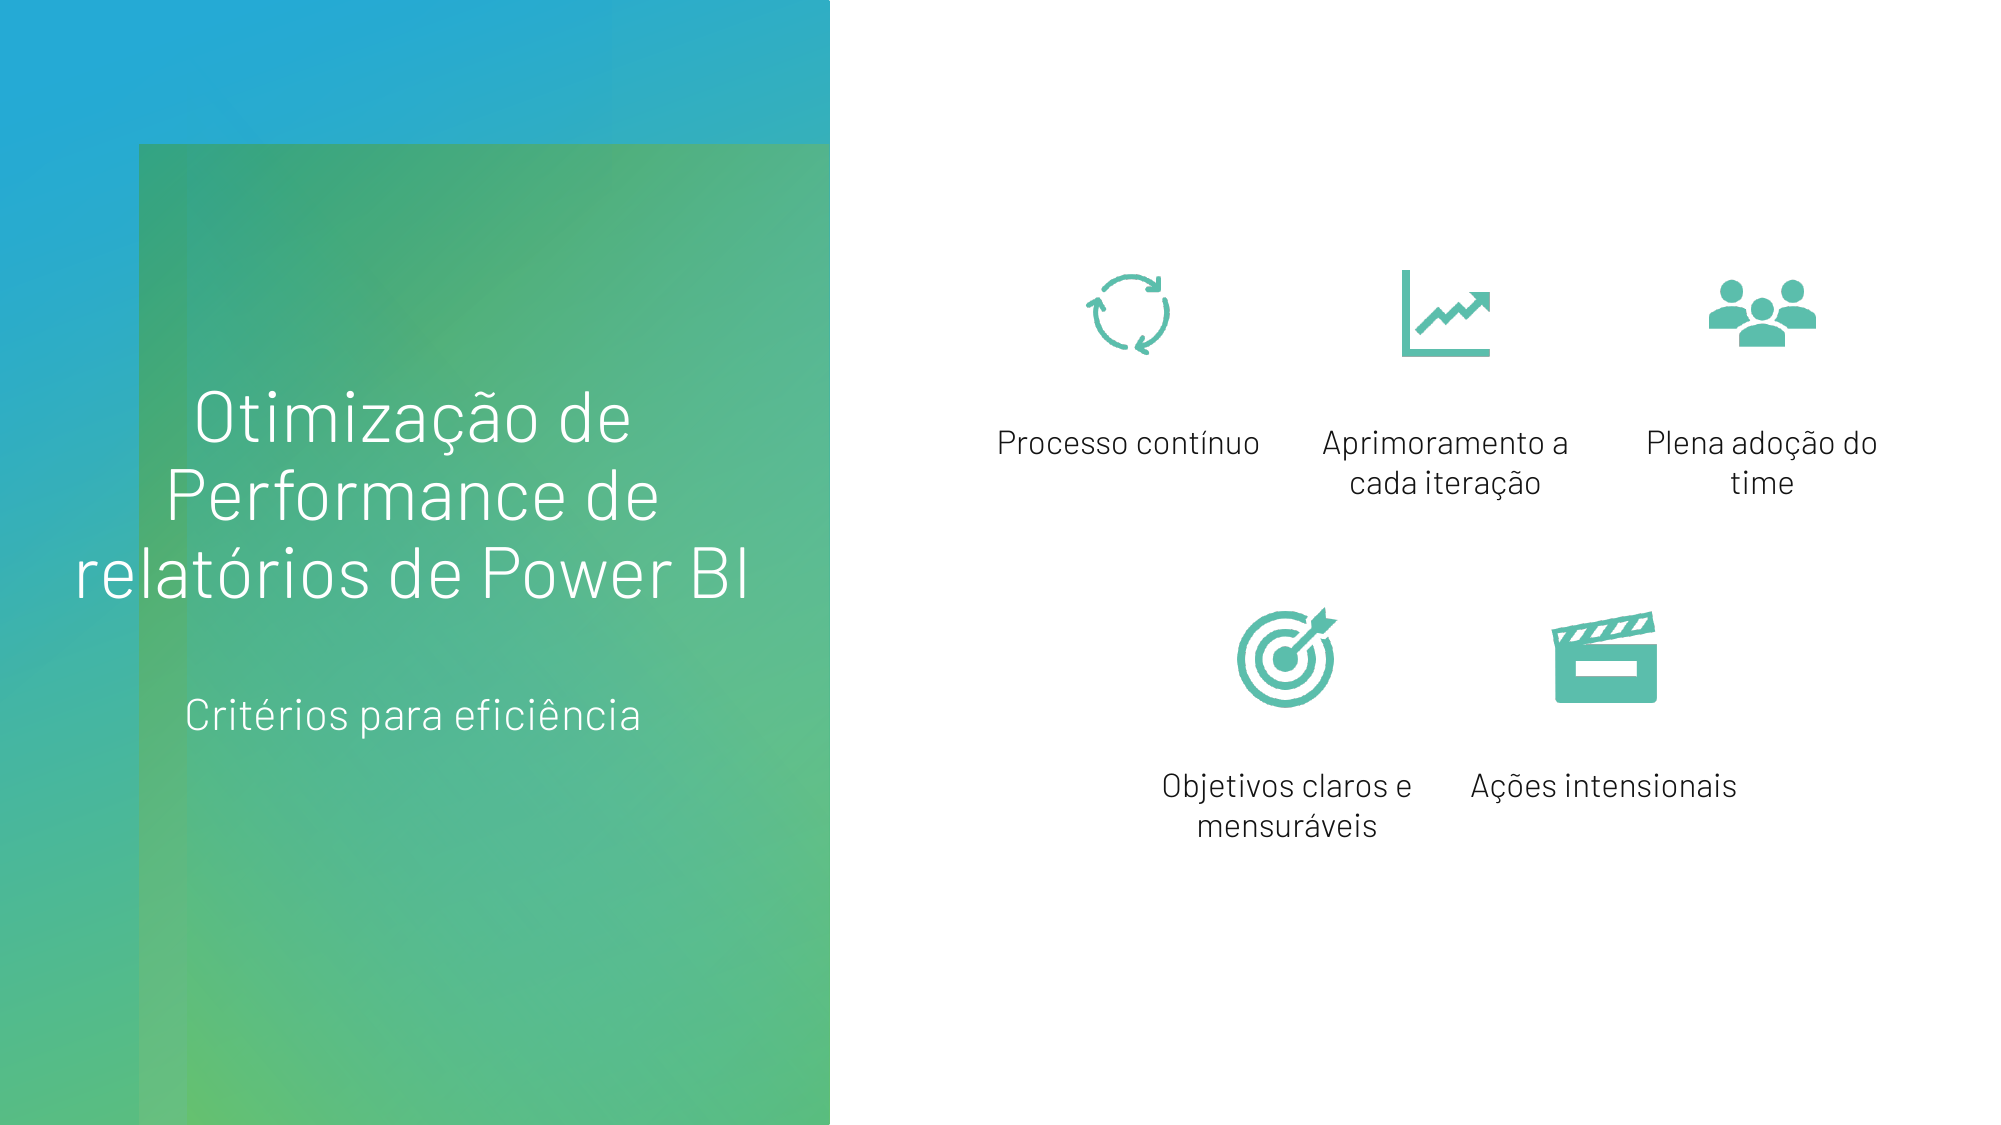

Processo contínuo
Aprimoramento a cada iteração
Plena adoção do time
Objetivos claros e mensuráveis
Ações intensionais
# Otimização de Performance de relatórios de Power BI Critérios para eficiência